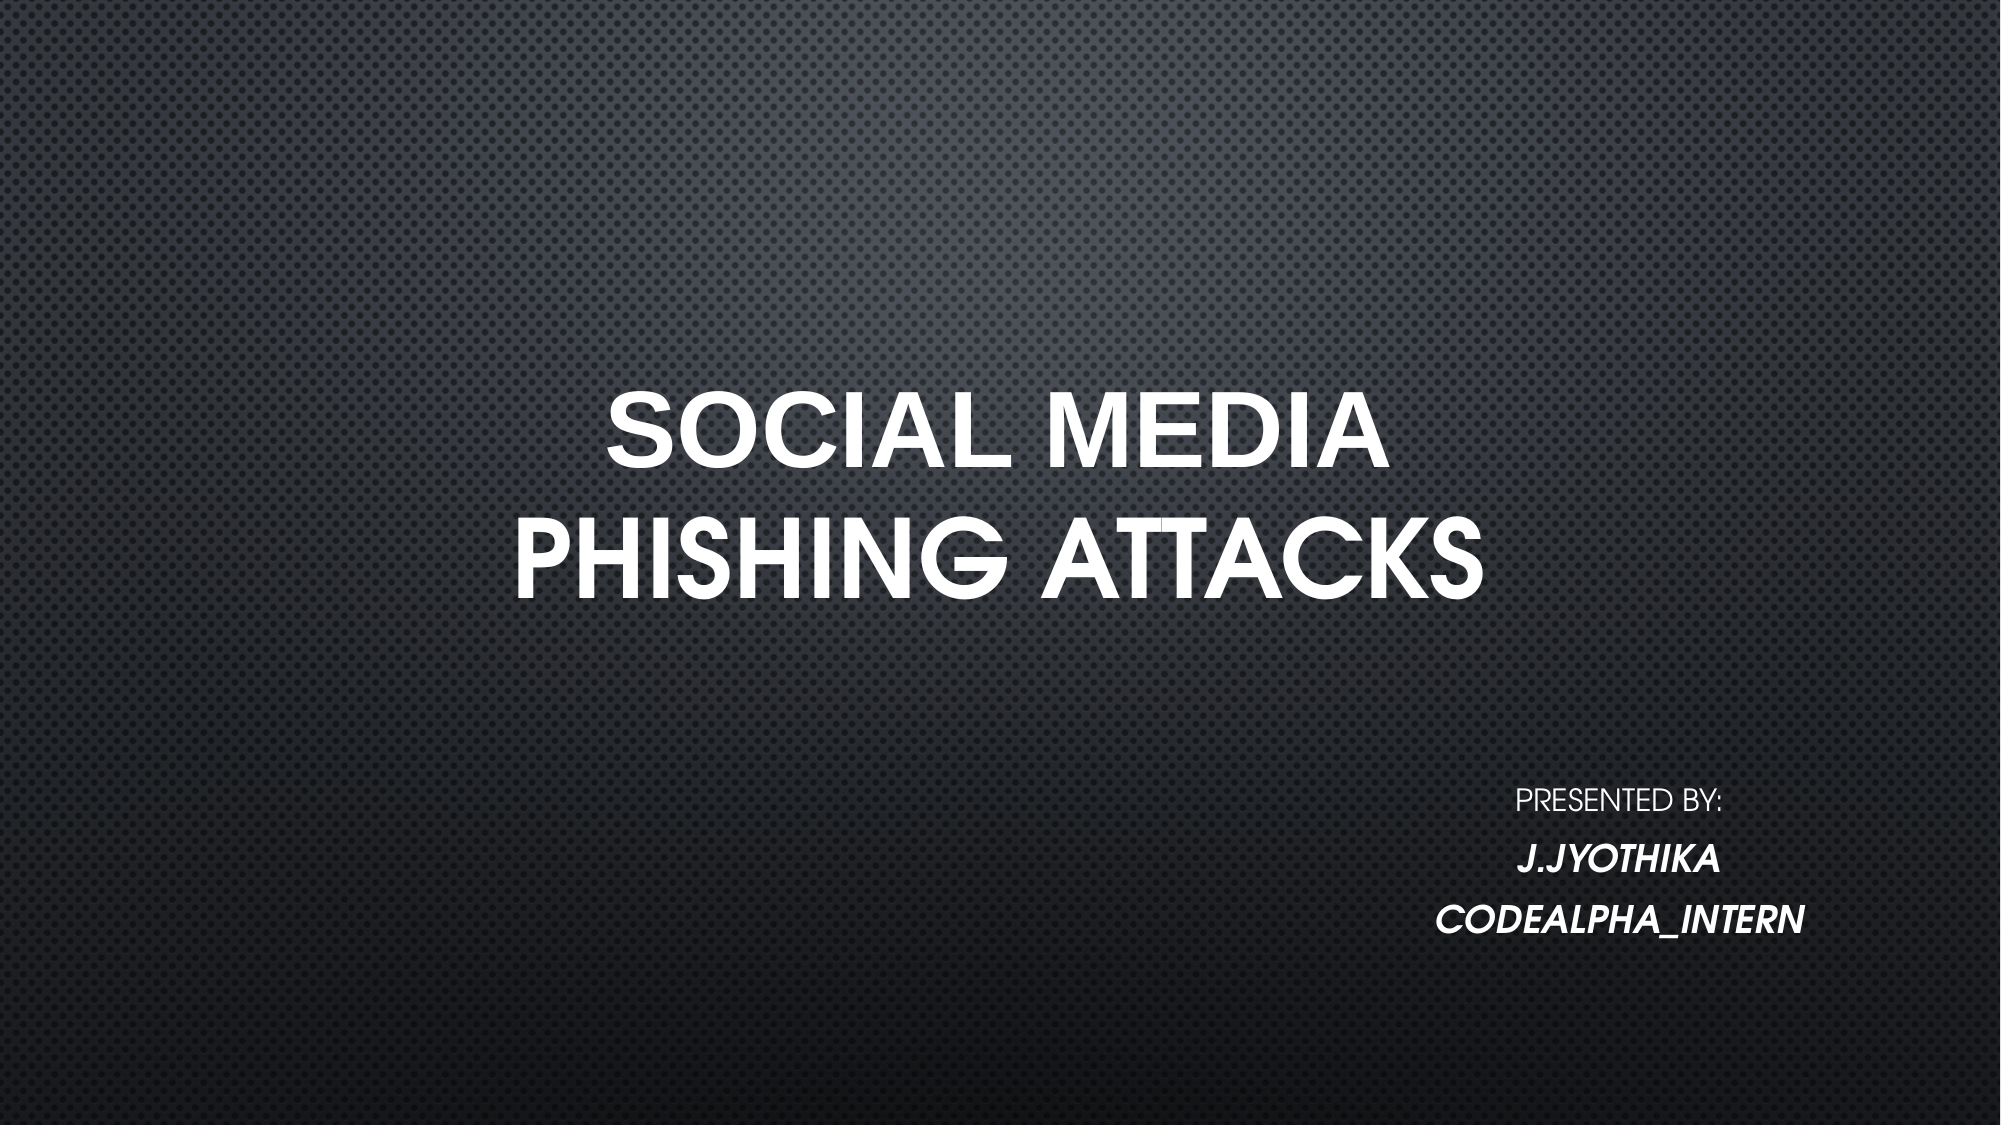

# Social Media Phishing Attacks
Presented By:
J.Jyothika
CodeAlpha_Intern